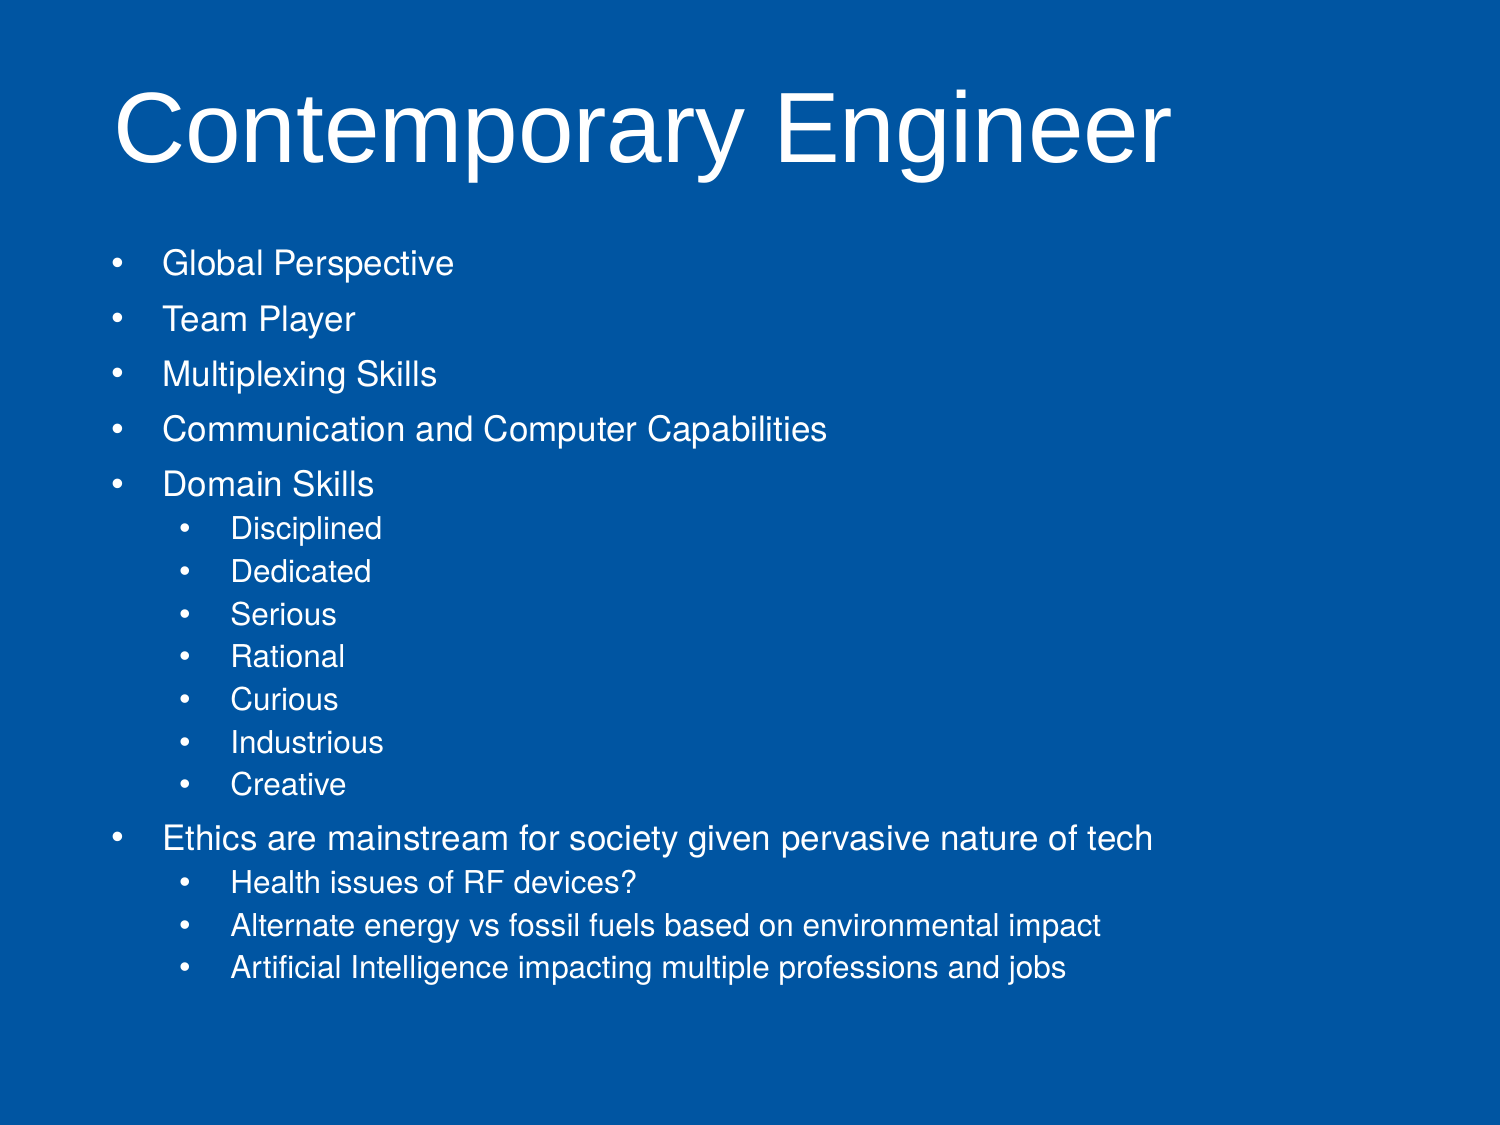

# Contemporary Engineer
Global Perspective
Team Player
Multiplexing Skills
Communication and Computer Capabilities
Domain Skills
Disciplined
Dedicated
Serious
Rational
Curious
Industrious
Creative
Ethics are mainstream for society given pervasive nature of tech
Health issues of RF devices?
Alternate energy vs fossil fuels based on environmental impact
Artificial Intelligence impacting multiple professions and jobs